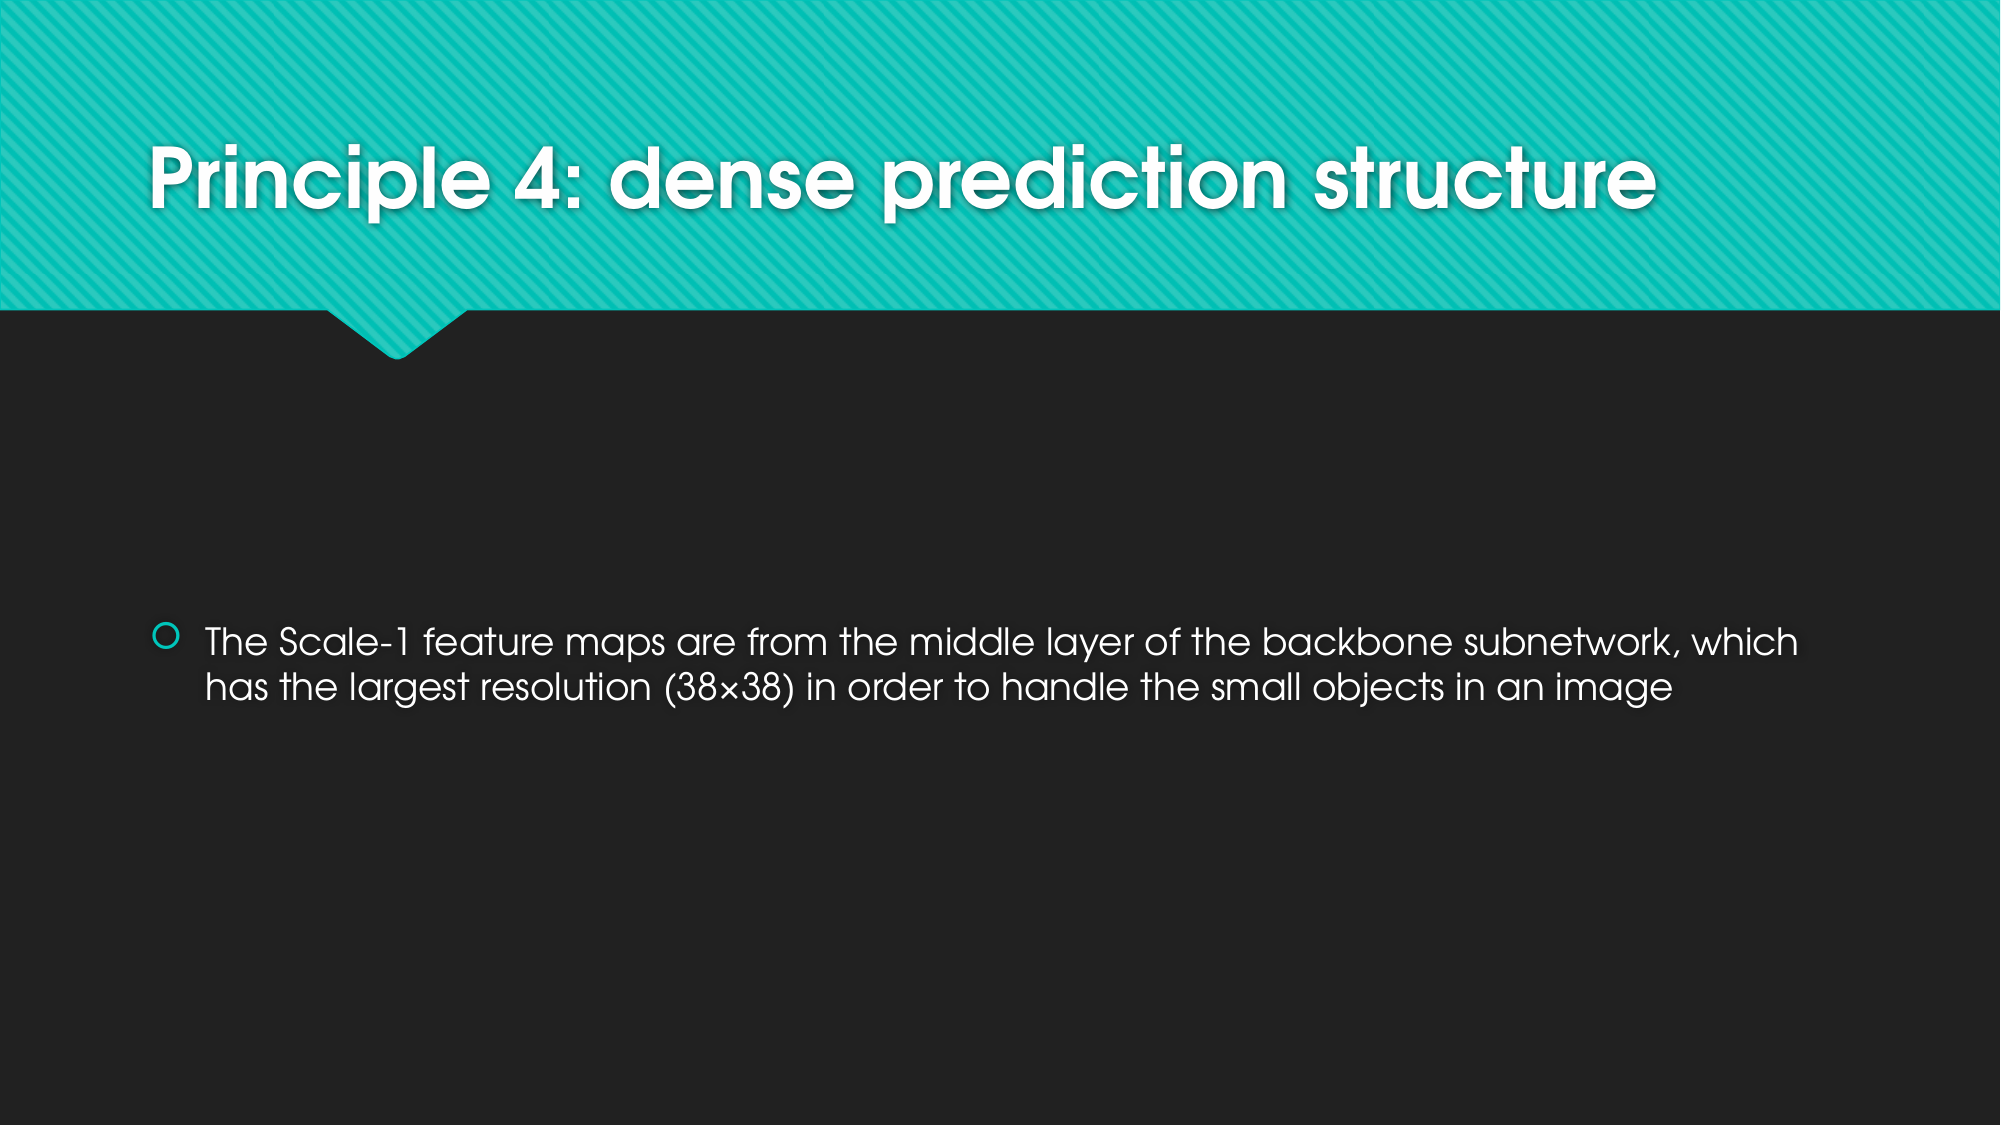

# Principle 4: dense prediction structure
The Scale-1 feature maps are from the middle layer of the backbone subnetwork, which has the largest resolution (38×38) in order to handle the small objects in an image